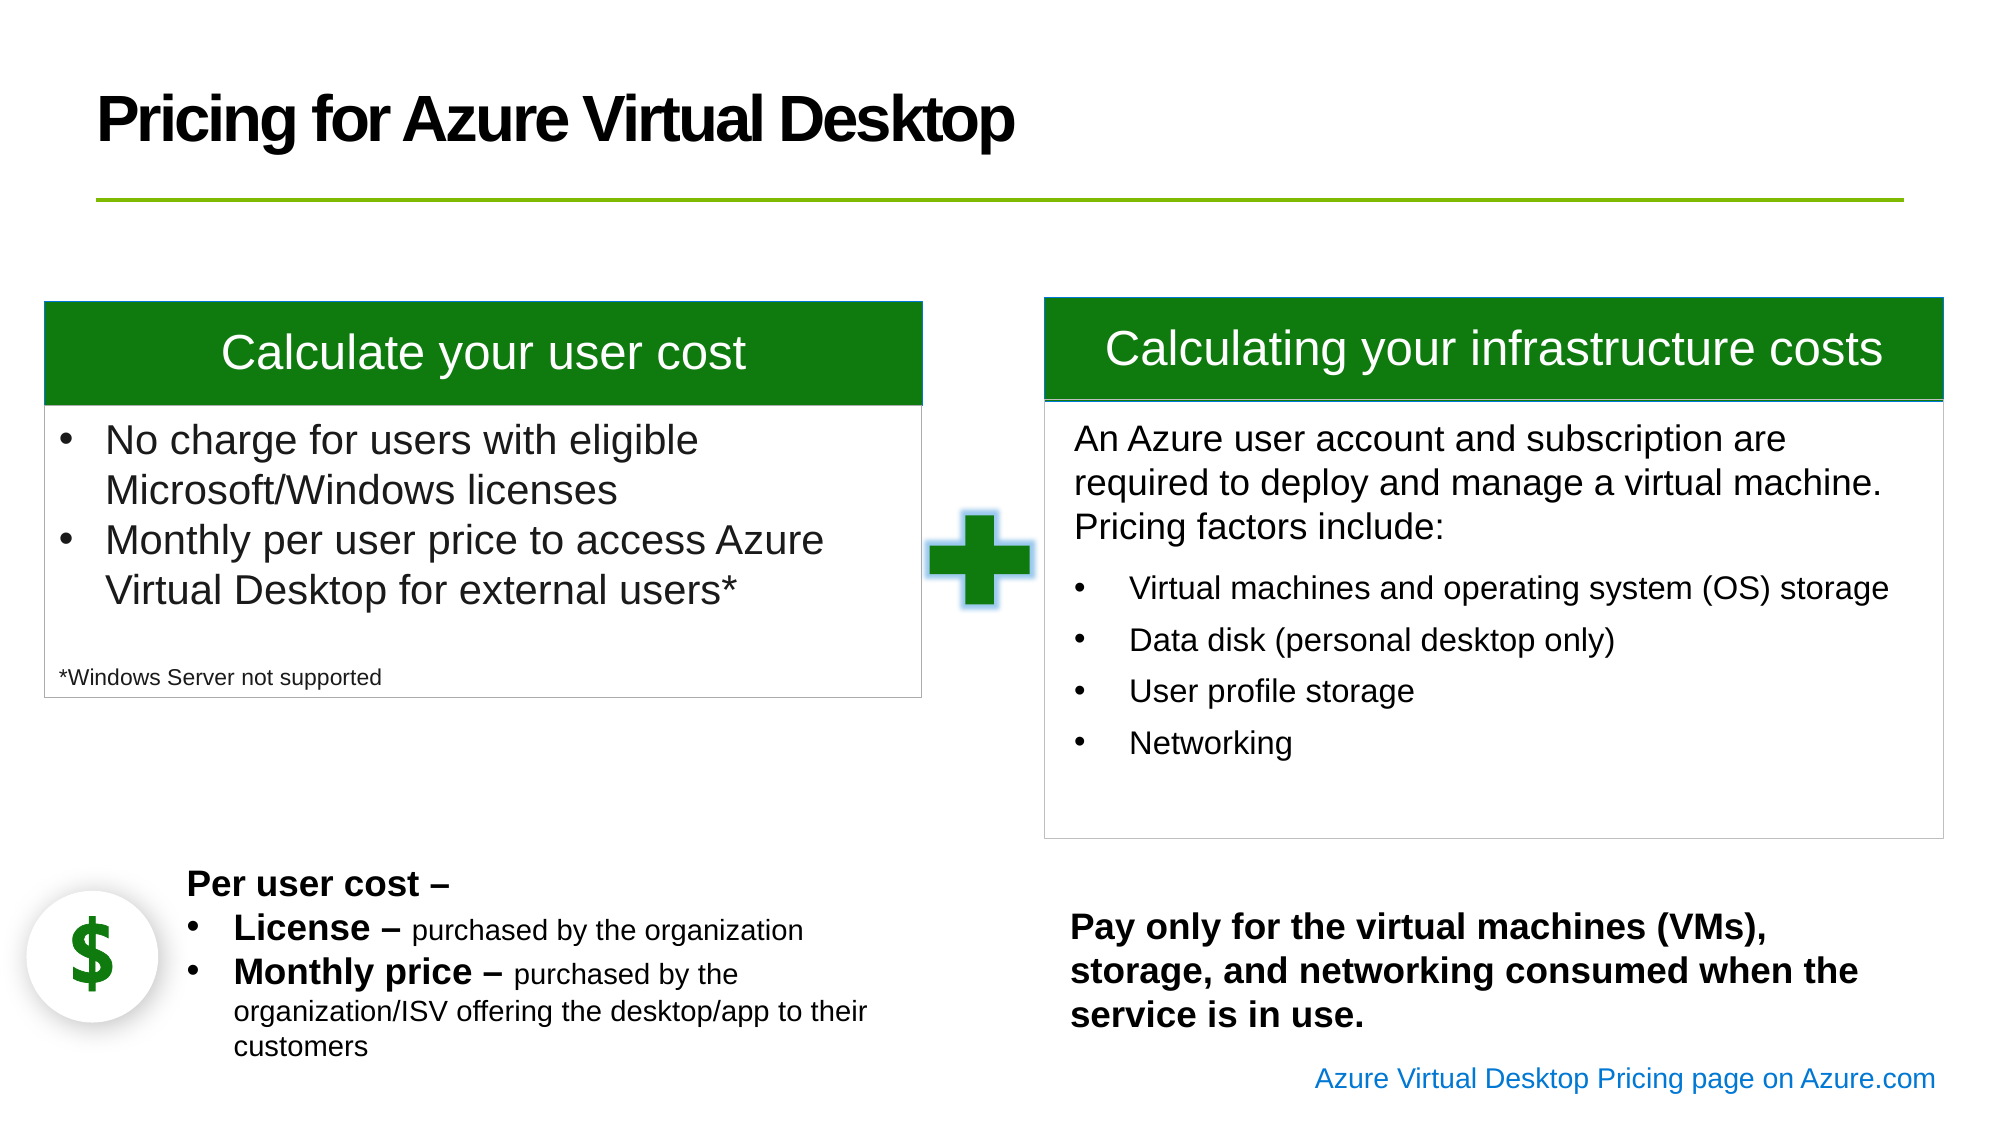

# Pricing for Azure Virtual Desktop
Calculating your infrastructure costs
Calculate your user cost
An Azure user account and subscription are required to deploy and manage a virtual machine. Pricing factors include:
Virtual machines and operating system (OS) storage
Data disk (personal desktop only)
User profile storage
Networking
No charge for users with eligible Microsoft/Windows licenses
Monthly per user price to access Azure Virtual Desktop for external users*

*Windows Server not supported

Per user cost –
License – purchased by the organization
Monthly price – purchased by the organization/ISV offering the desktop/app to their customers

Pay only for the virtual machines (VMs), storage, and networking consumed when the service is in use.
Azure Virtual Desktop Pricing page on Azure.com